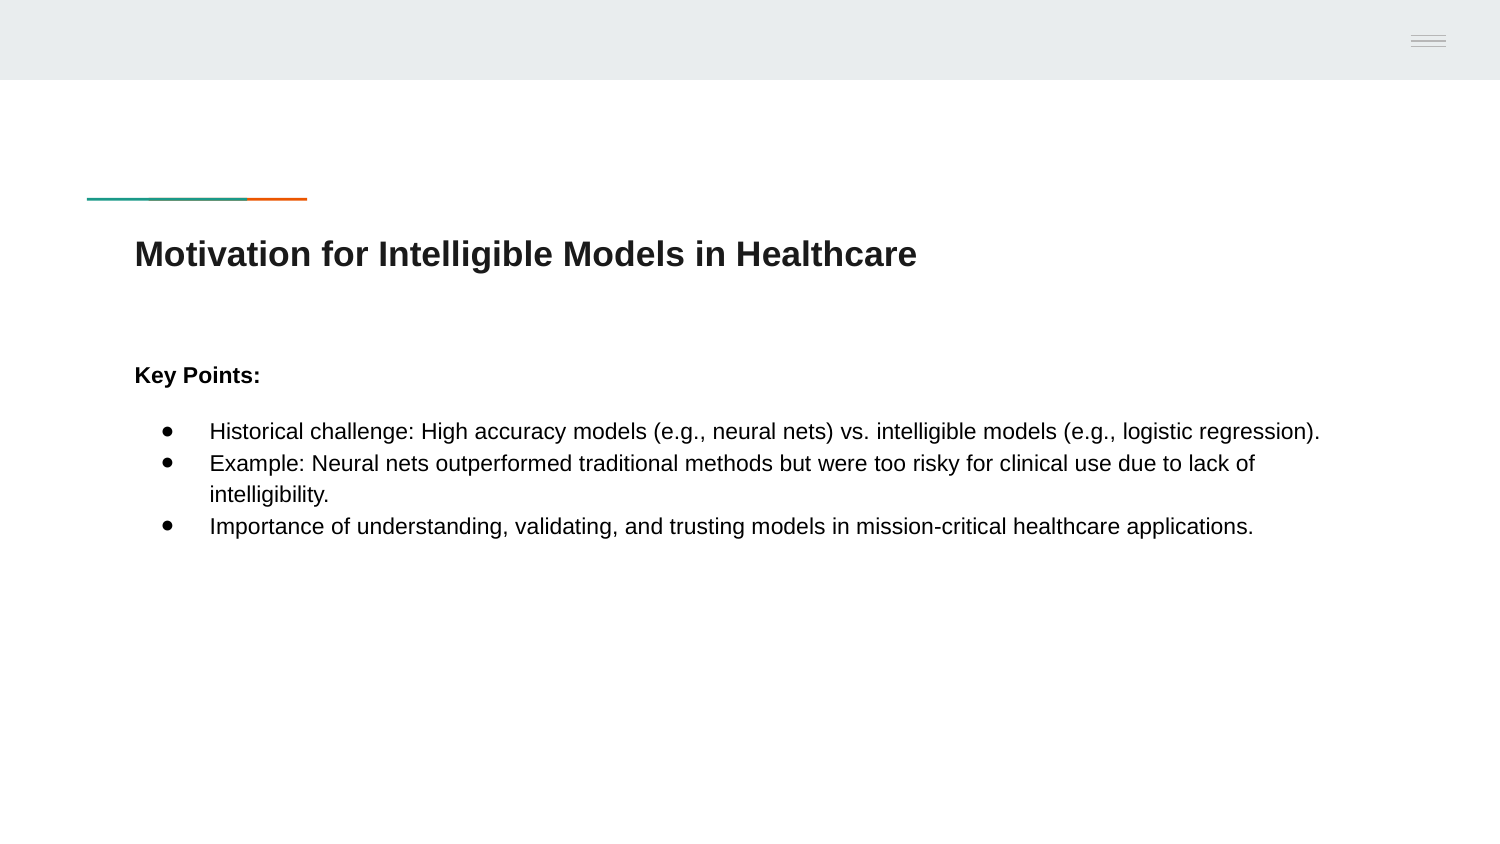

# Motivation for Intelligible Models in Healthcare
Key Points:
Historical challenge: High accuracy models (e.g., neural nets) vs. intelligible models (e.g., logistic regression).
Example: Neural nets outperformed traditional methods but were too risky for clinical use due to lack of intelligibility.
Importance of understanding, validating, and trusting models in mission-critical healthcare applications.